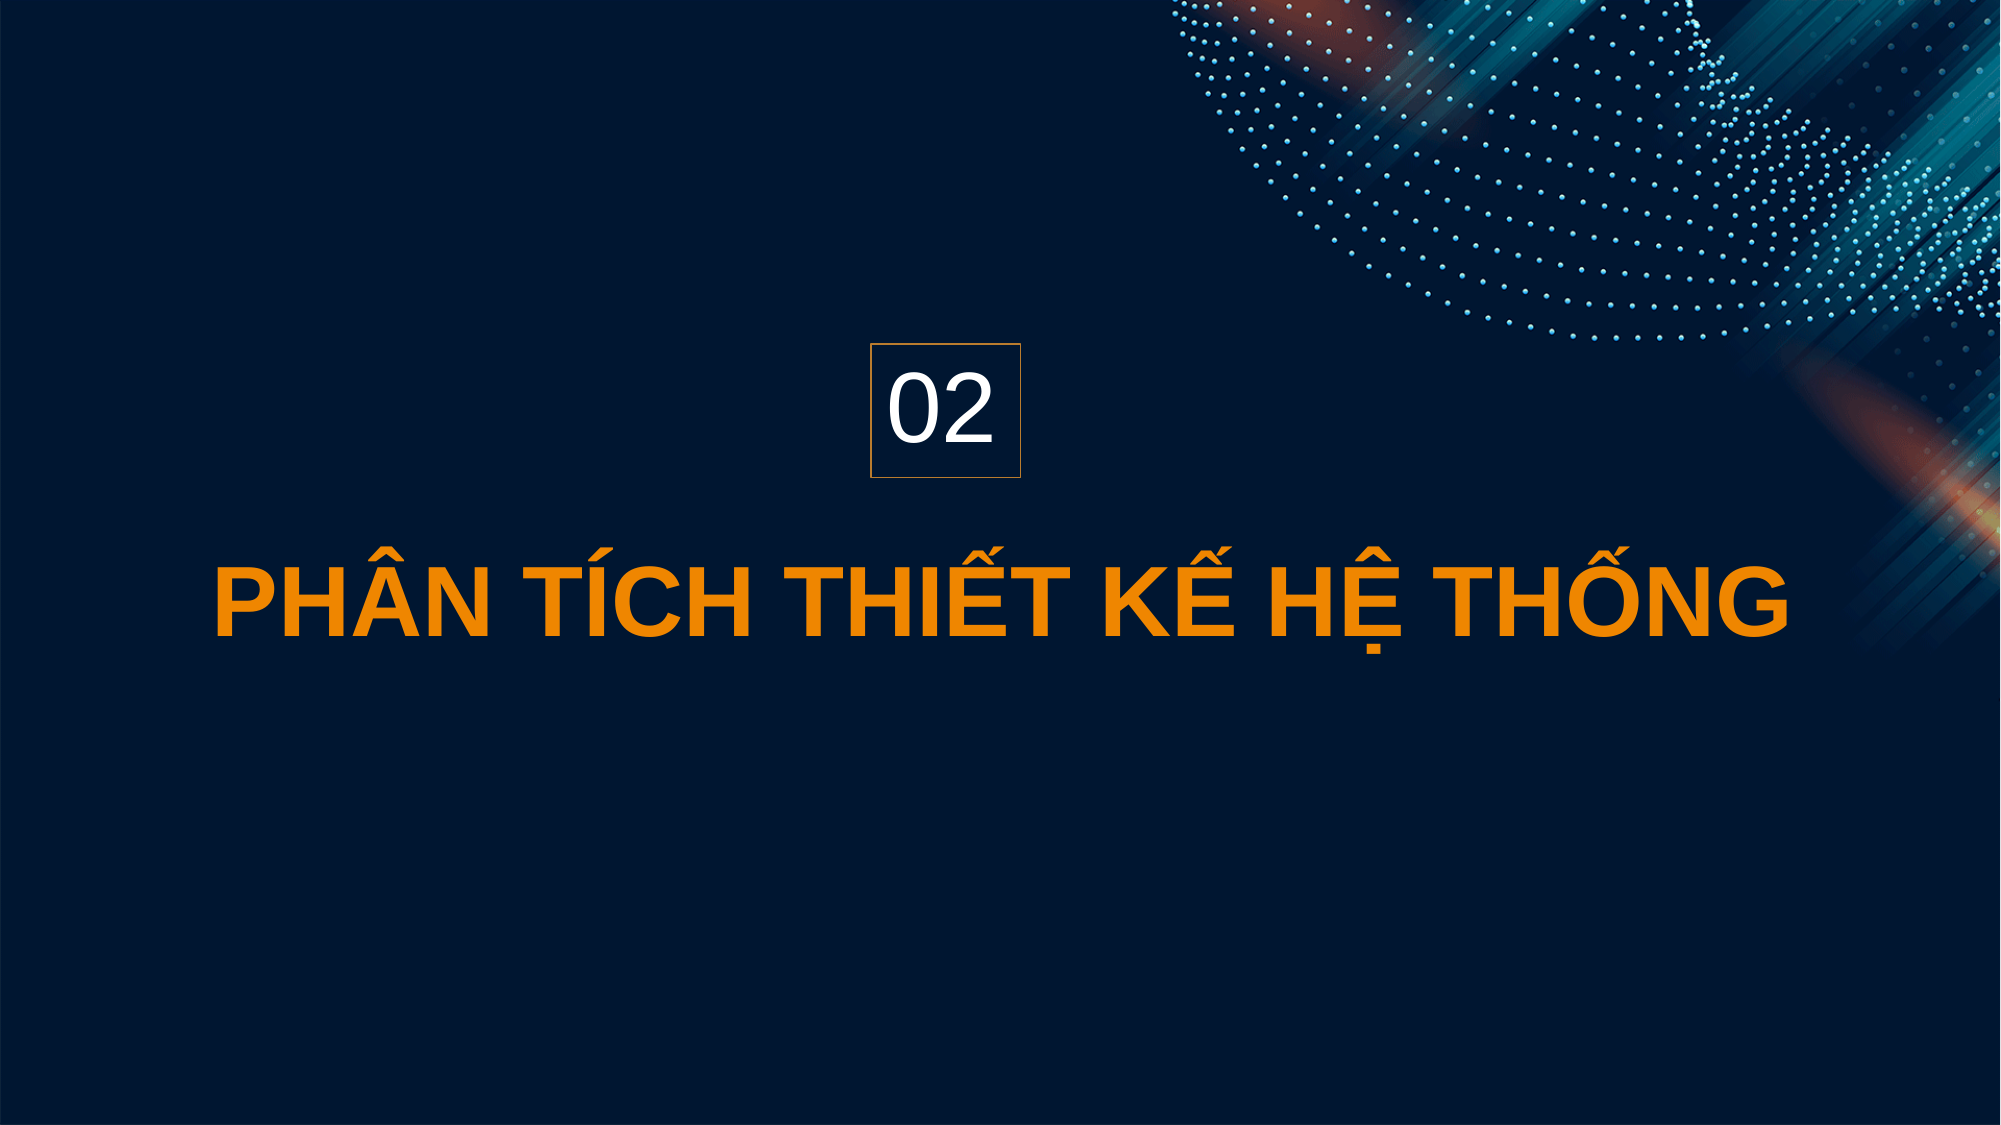

Giải pháp công nghệ

02
PHÂN TÍCH THIẾT KẾ HỆ THỐNG